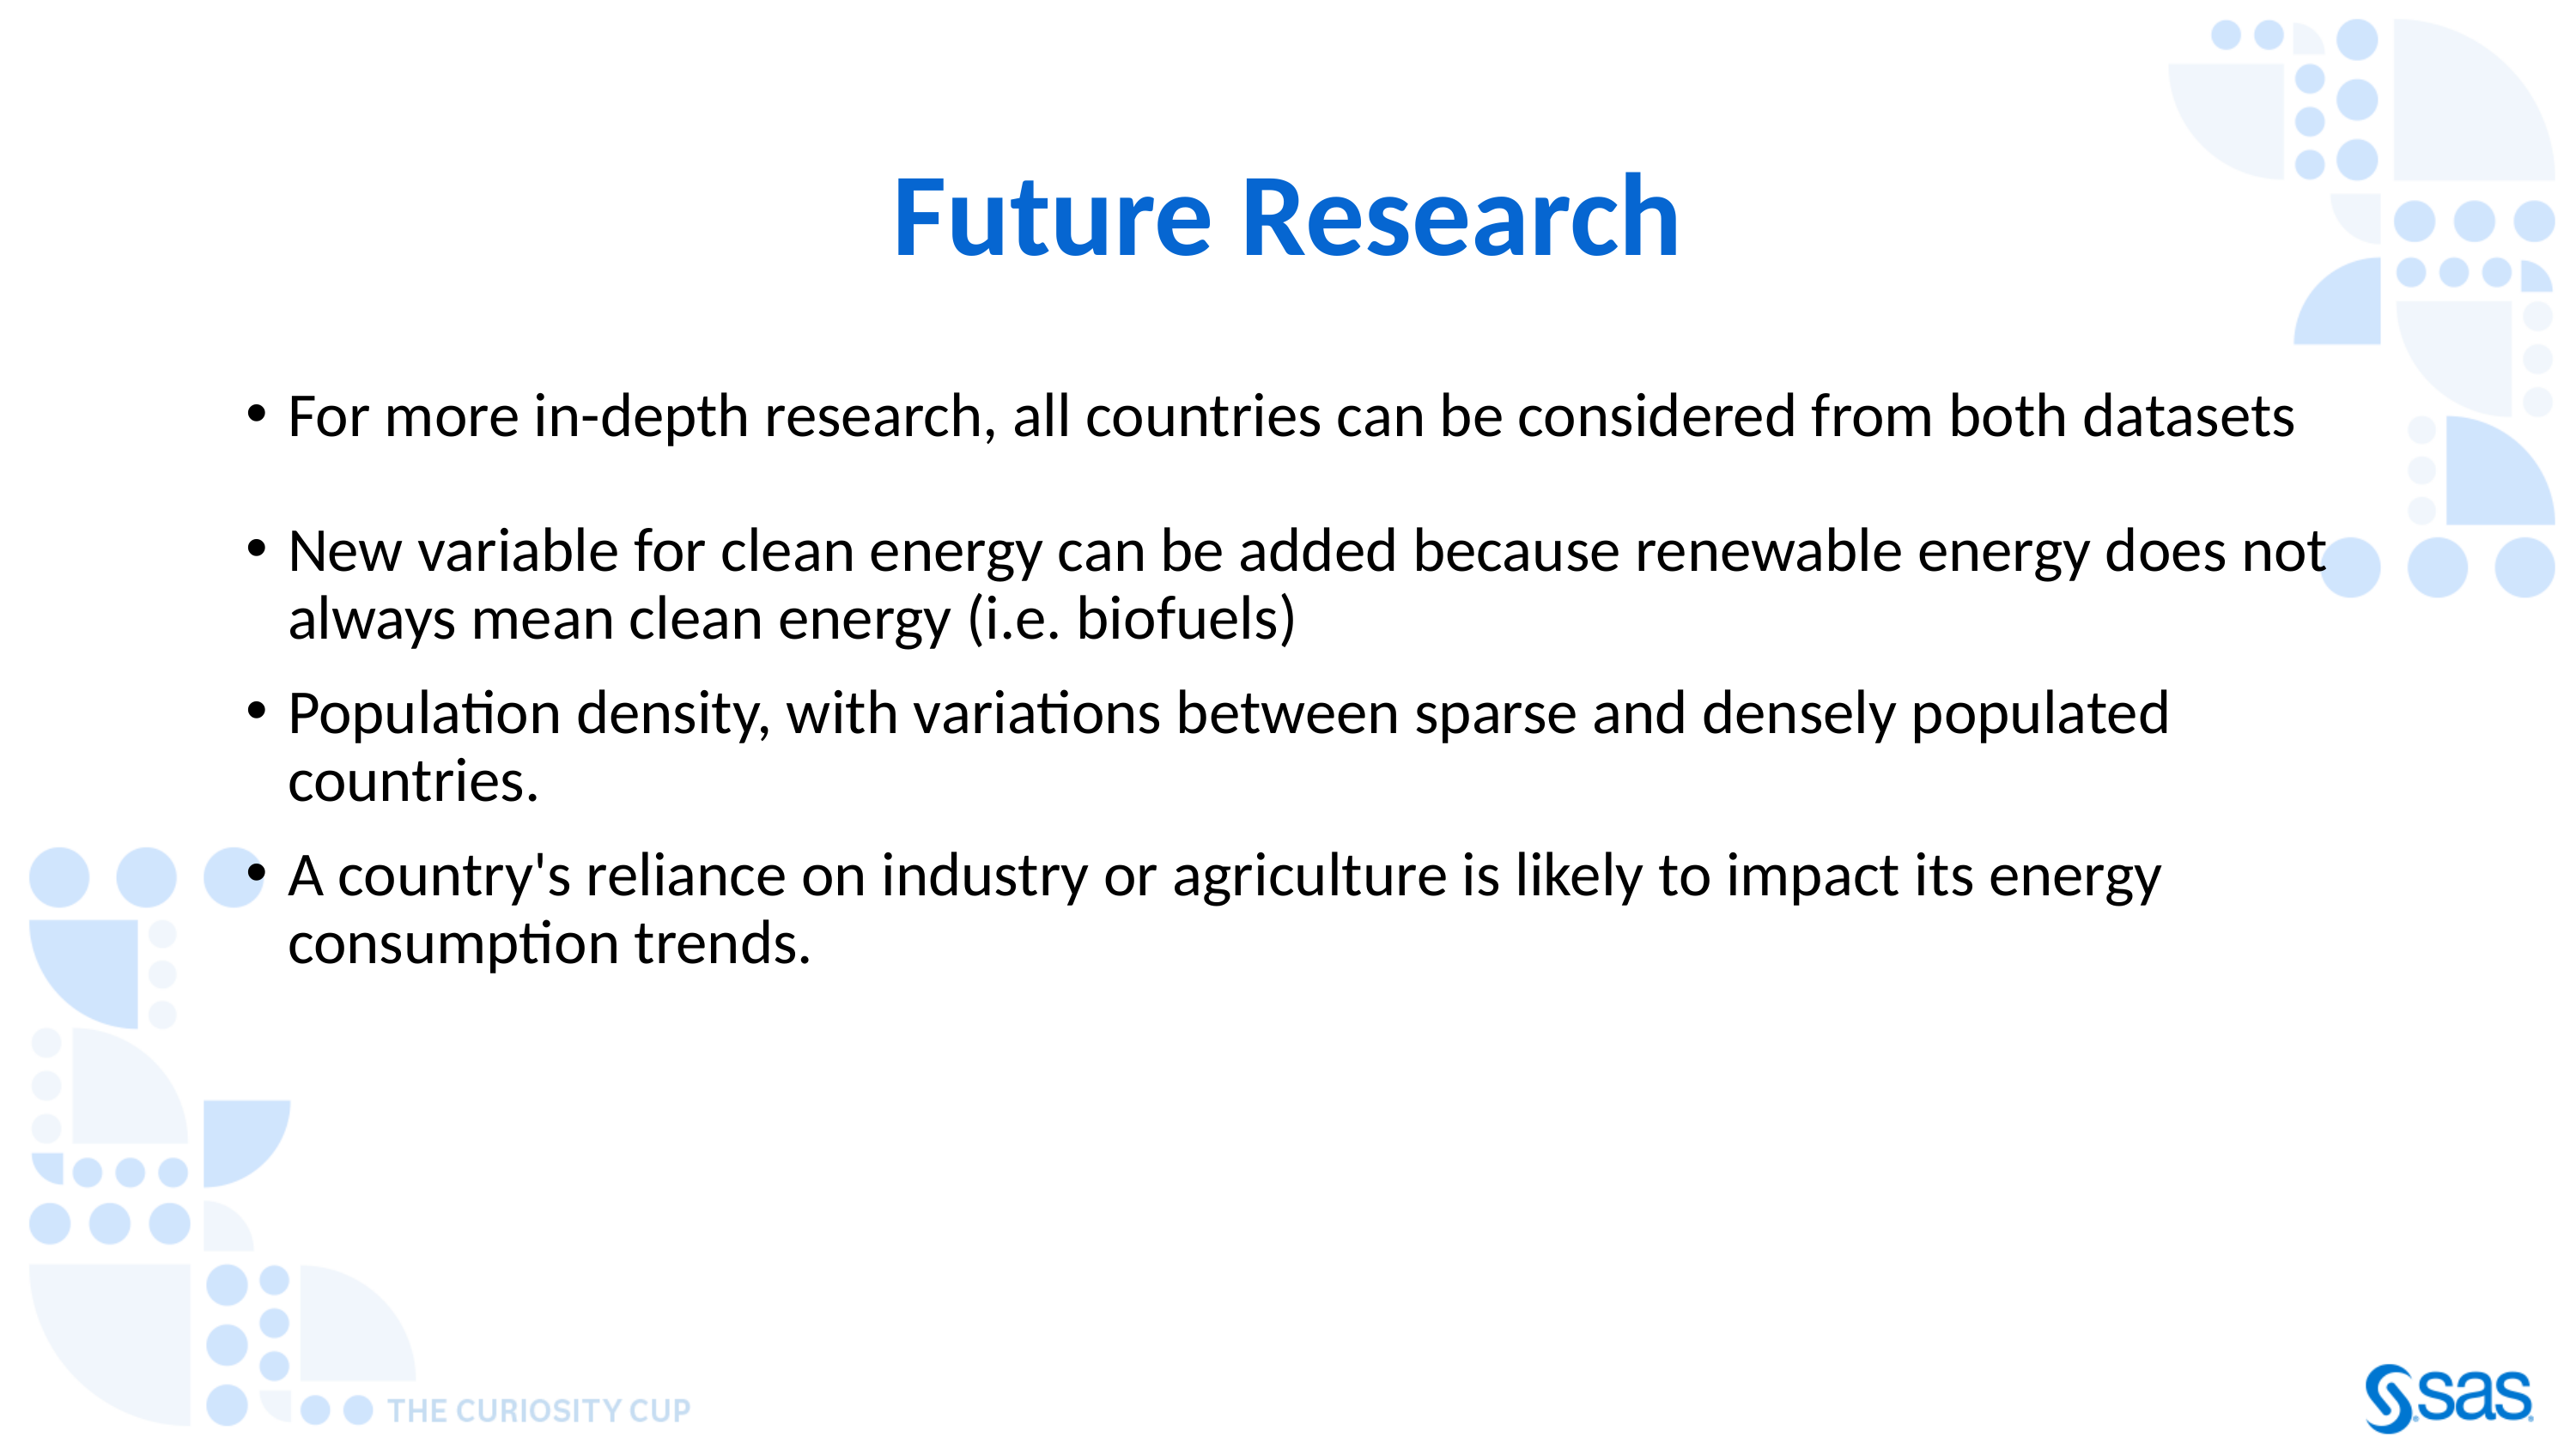

# Future Research
For more in-depth research, all countries can be considered from both datasets

New variable for clean energy can be added because renewable energy does not always mean clean energy (i.e. biofuels)
Population density, with variations between sparse and densely populated countries.
A country's reliance on industry or agriculture is likely to impact its energy consumption trends.